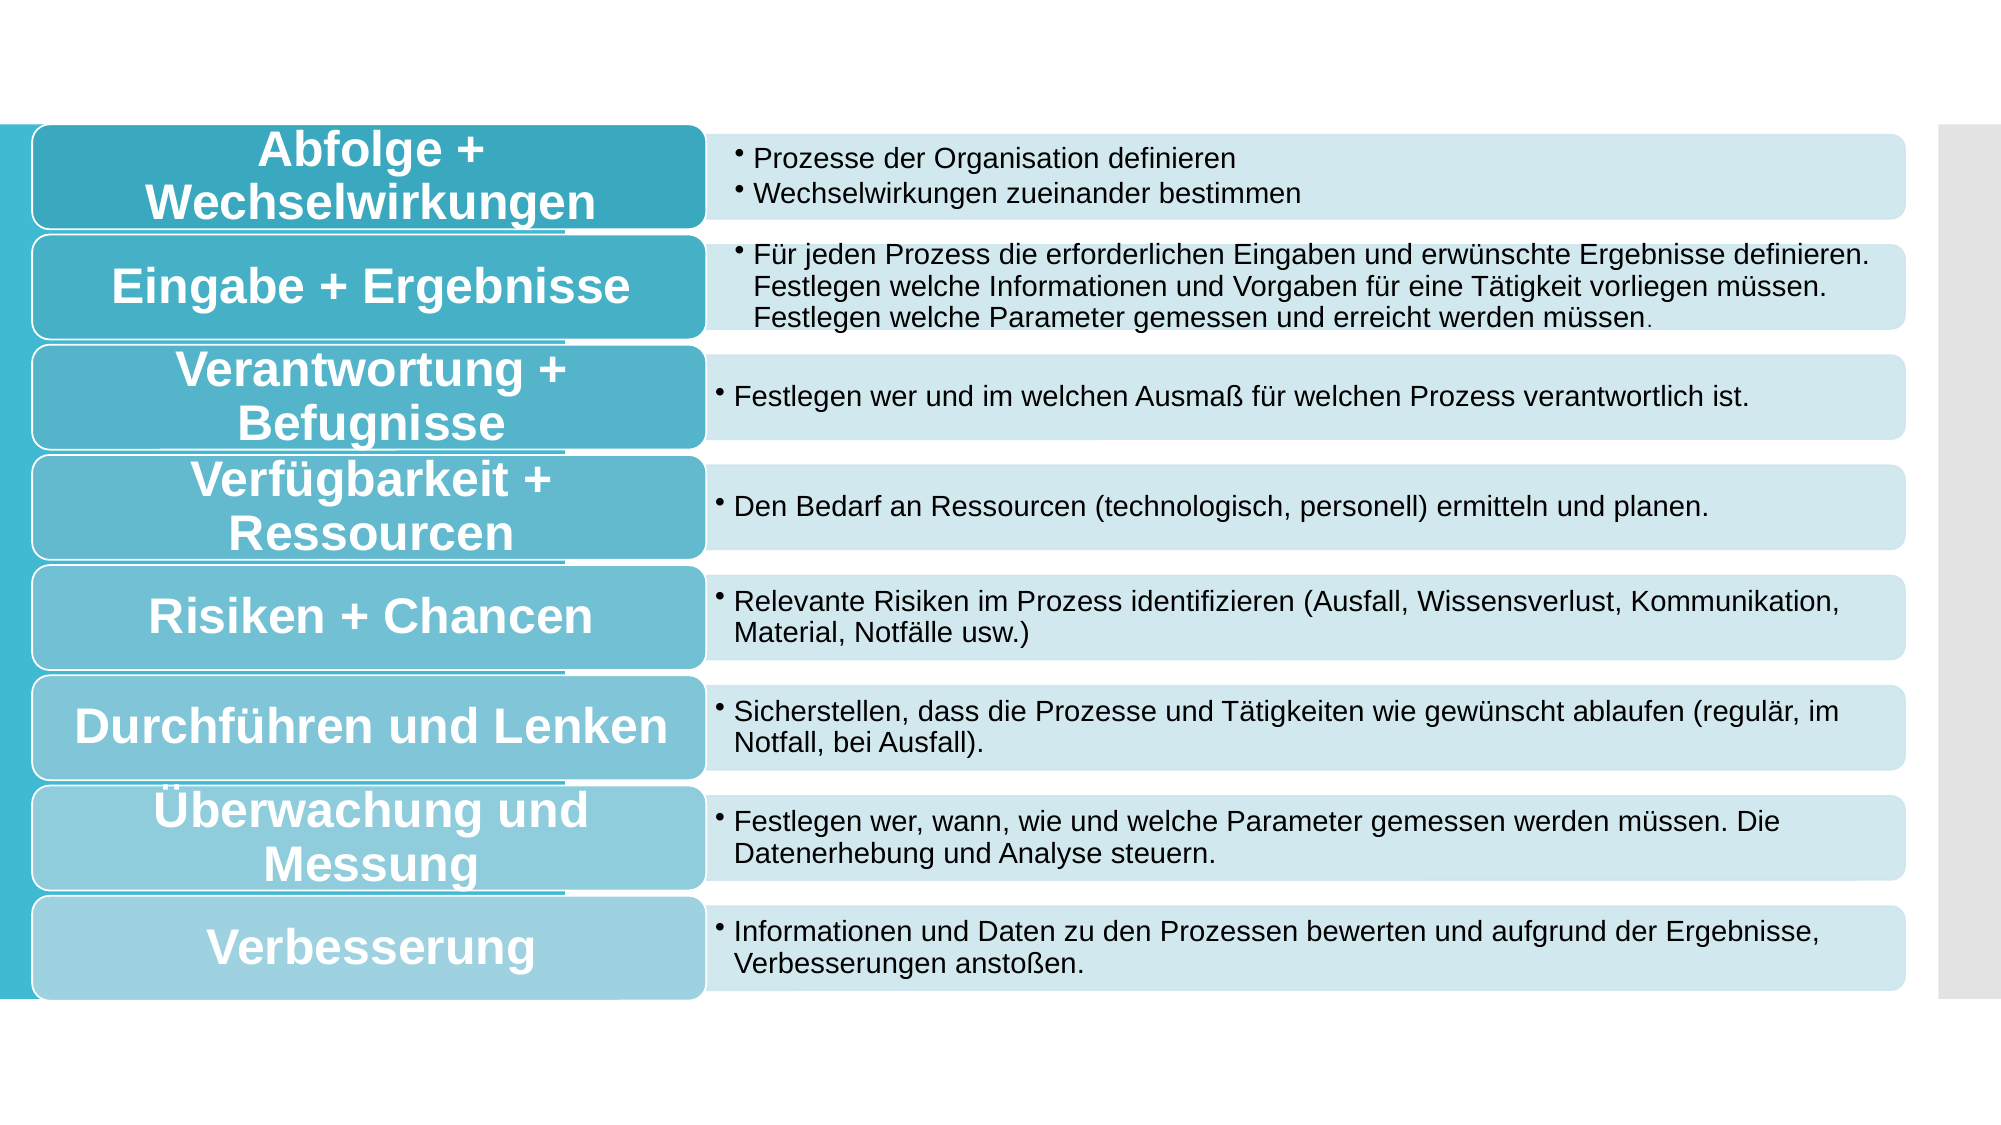

Prozesse der Organisation definieren
Wechselwirkungen zueinander bestimmen
Abfolge + Wechselwirkungen
Für jeden Prozess die erforderlichen Eingaben und erwünschte Ergebnisse definieren. Festlegen welche Informationen und Vorgaben für eine Tätigkeit vorliegen müssen. Festlegen welche Parameter gemessen und erreicht werden müssen.
Eingabe + Ergebnisse
Festlegen wer und im welchen Ausmaß für welchen Prozess verantwortlich ist.
Verantwortung + Befugnisse
Den Bedarf an Ressourcen (technologisch, personell) ermitteln und planen.
Verfügbarkeit + Ressourcen
Relevante Risiken im Prozess identifizieren (Ausfall, Wissensverlust, Kommunikation, Material, Notfälle usw.)
Risiken + Chancen
Sicherstellen, dass die Prozesse und Tätigkeiten wie gewünscht ablaufen (regulär, im Notfall, bei Ausfall).
Durchführen und Lenken
Festlegen wer, wann, wie und welche Parameter gemessen werden müssen. Die Datenerhebung und Analyse steuern.
Überwachung und Messung
Informationen und Daten zu den Prozessen bewerten und aufgrund der Ergebnisse, Verbesserungen anstoßen.
Verbesserung